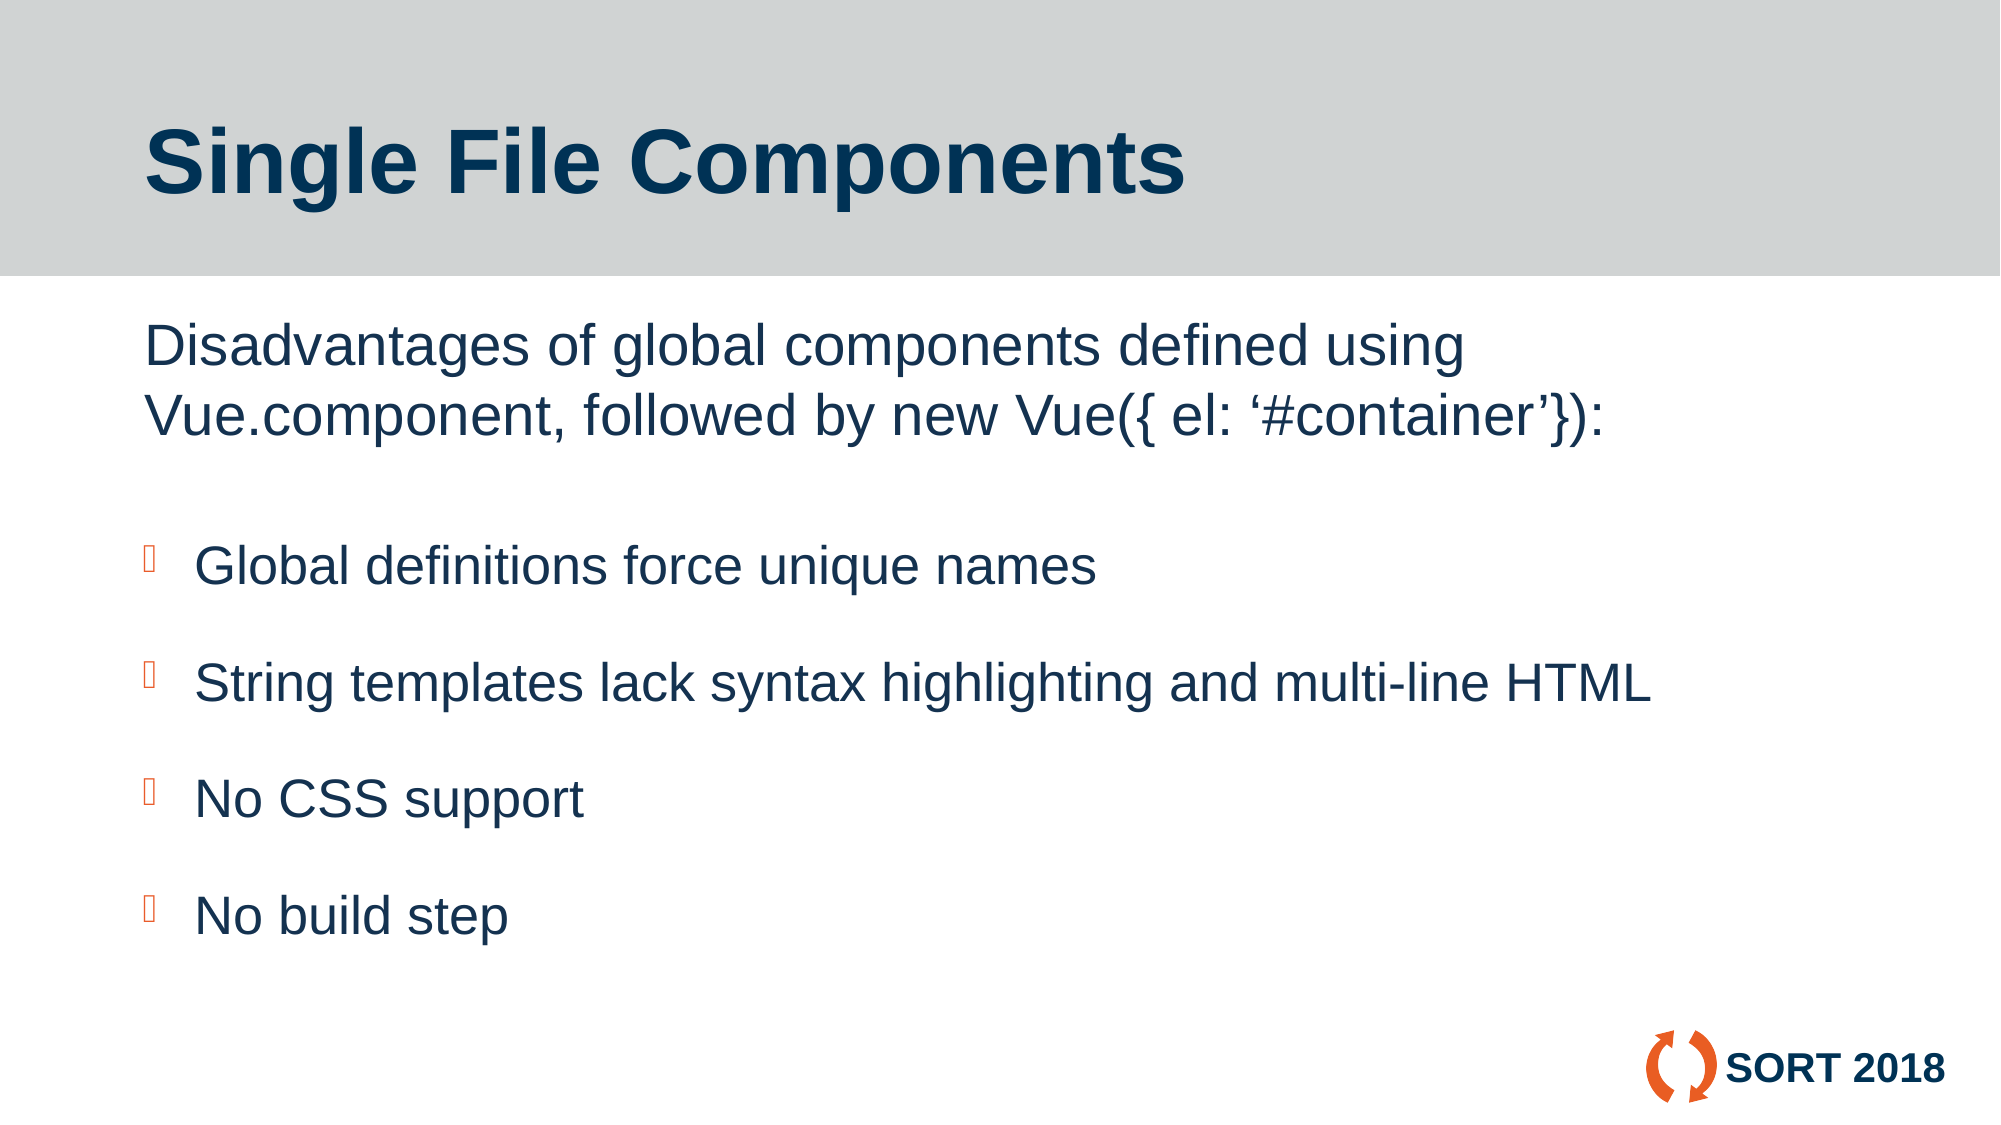

# Single File Components
Disadvantages of global components defined using
Vue.component, followed by new Vue({ el: ‘#container’}):
Global definitions force unique names
String templates lack syntax highlighting and multi-line HTML
No CSS support
No build step